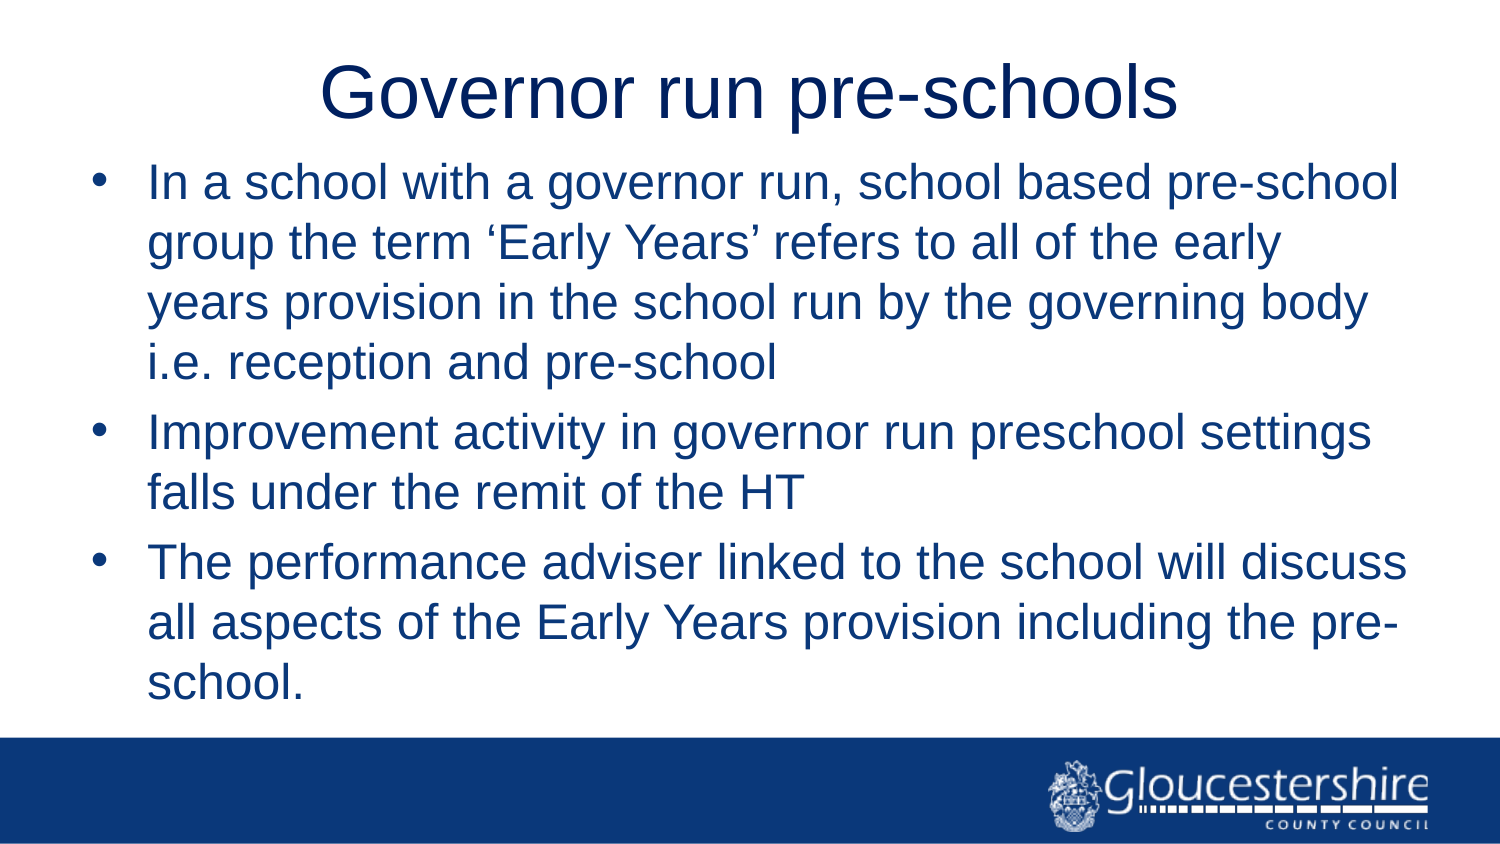

# Governor run pre-schools
In a school with a governor run, school based pre-school group the term ‘Early Years’ refers to all of the early years provision in the school run by the governing body i.e. reception and pre-school
Improvement activity in governor run preschool settings falls under the remit of the HT
The performance adviser linked to the school will discuss all aspects of the Early Years provision including the pre-school.